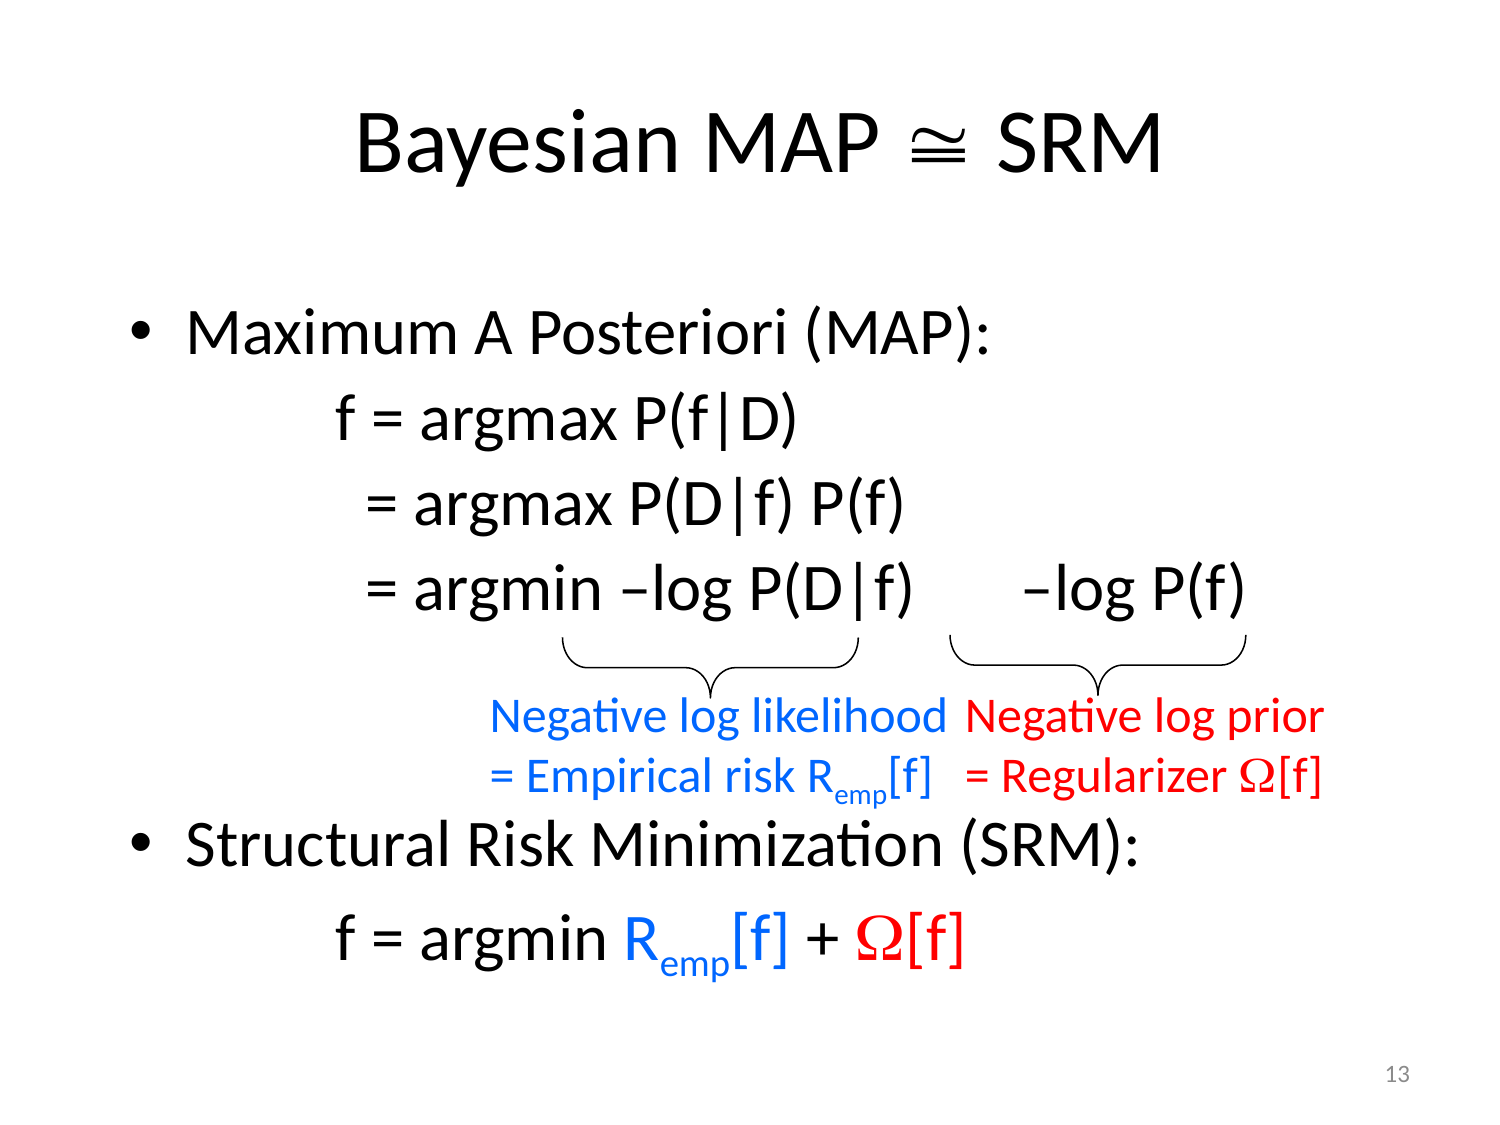

# Bayesian MAP ≅ SRM
Maximum A Posteriori (MAP):
		f = argmax P(f|D)
		  = argmax P(D|f) P(f)
		  = argmin –log P(D|f)       –log P(f)

Structural Risk Minimization (SRM):
		f = argmin Remp[f] + Ω[f]

Negative log prior = Regularizer Ω[f]
Negative log likelihood = Empirical risk Remp[f]
13